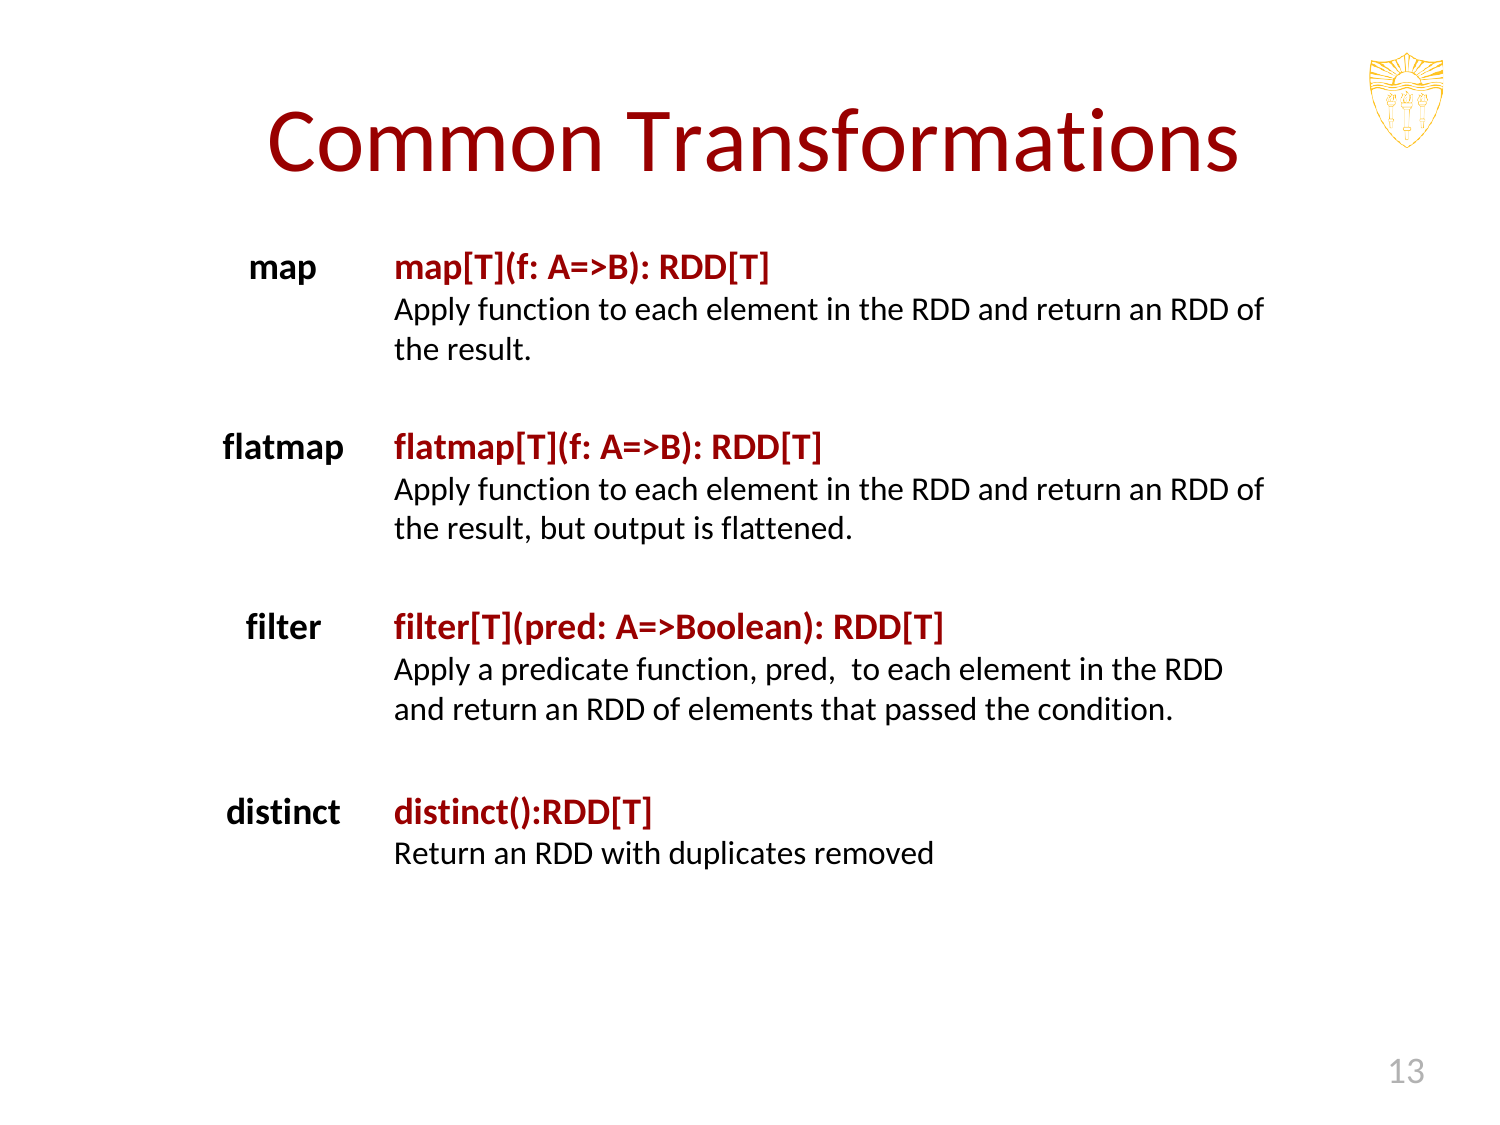

# Common Transformations
map
map[T](f: A=>B): RDD[T]
Apply function to each element in the RDD and return an RDD of the result.
flatmap
flatmap[T](f: A=>B): RDD[T]
Apply function to each element in the RDD and return an RDD of the result, but output is flattened.
filter
filter[T](pred: A=>Boolean): RDD[T]
Apply a predicate function, pred,  to each element in the RDD and return an RDD of elements that passed the condition.
distinct
distinct():RDD[T]
Return an RDD with duplicates removed
13